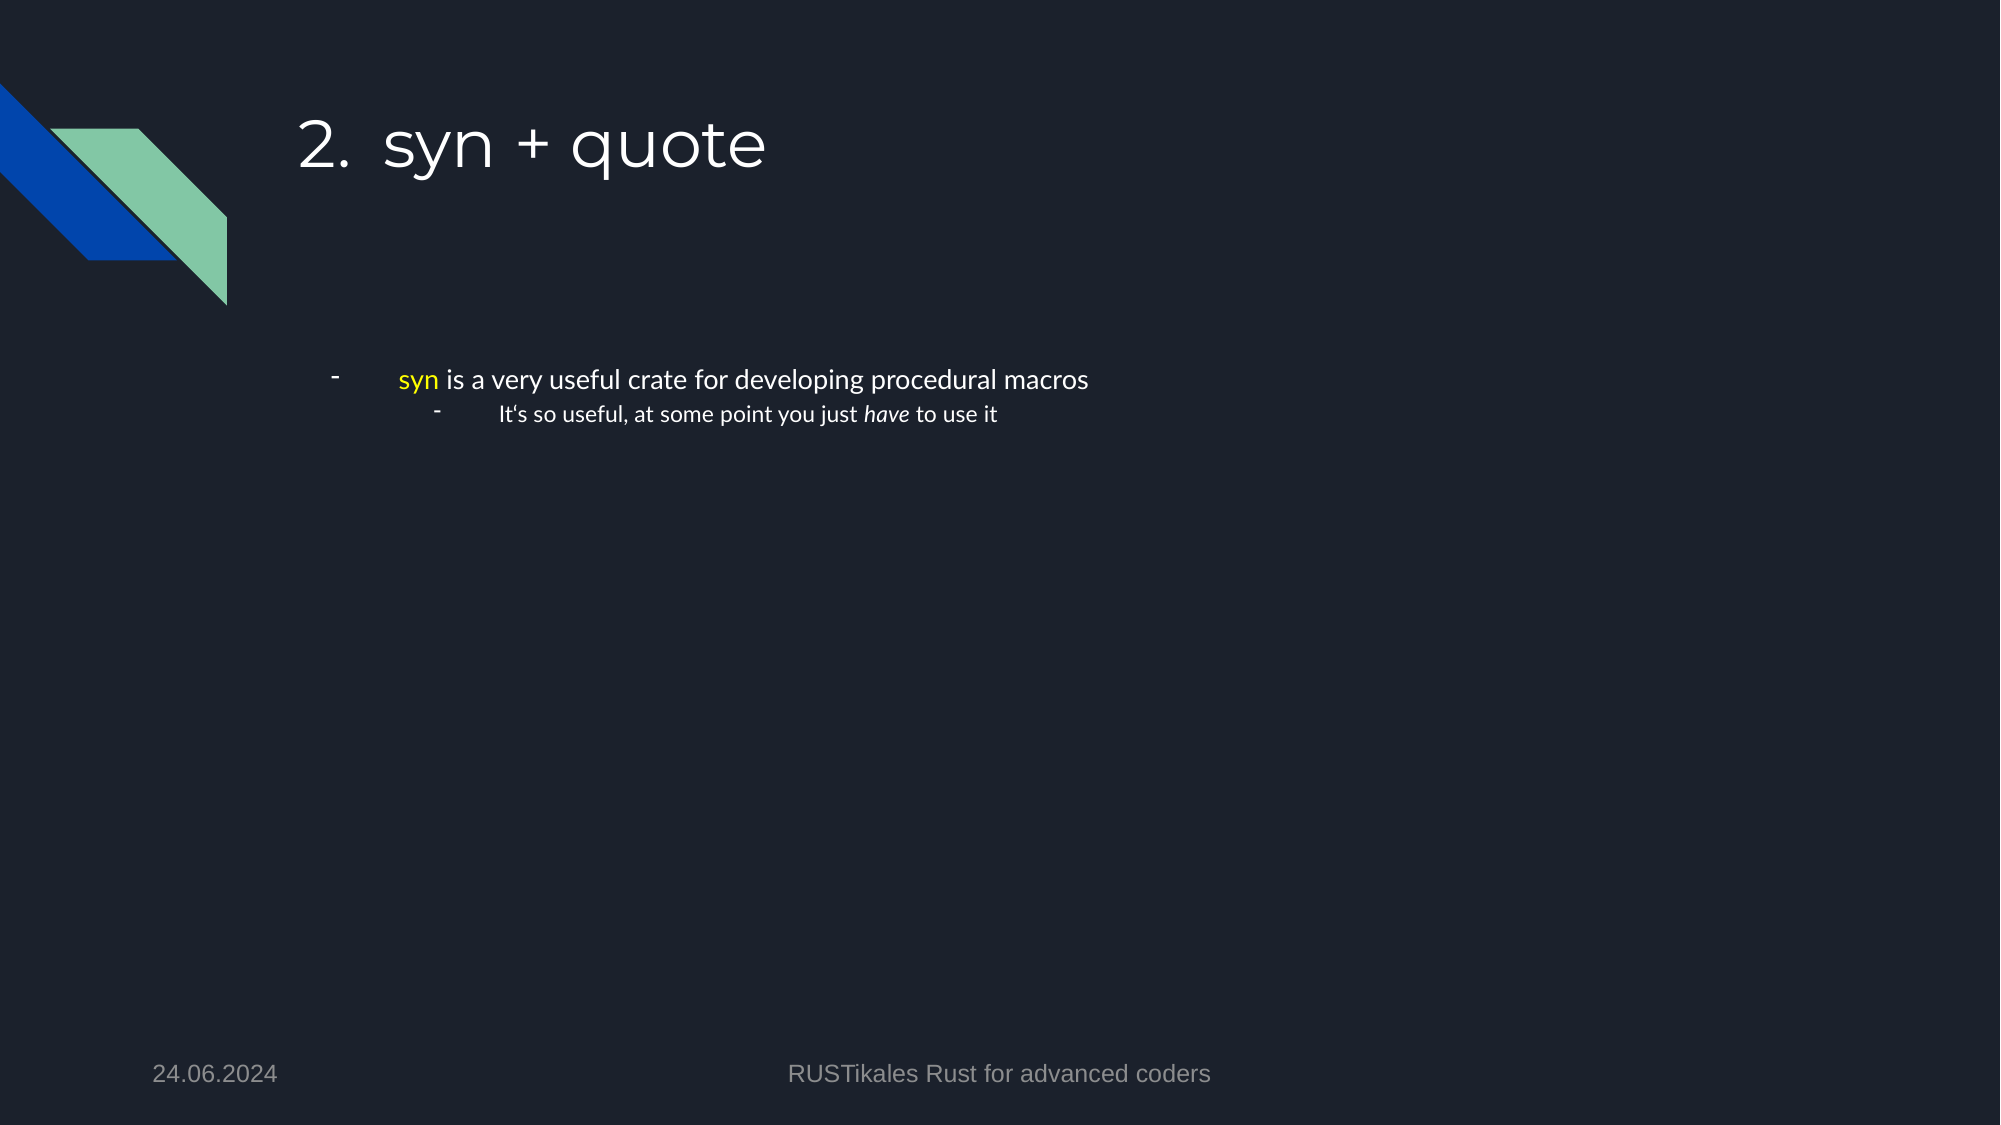

# syn + quote
syn is a very useful crate for developing procedural macros
It‘s so useful, at some point you just have to use it
24.06.2024
RUSTikales Rust for advanced coders